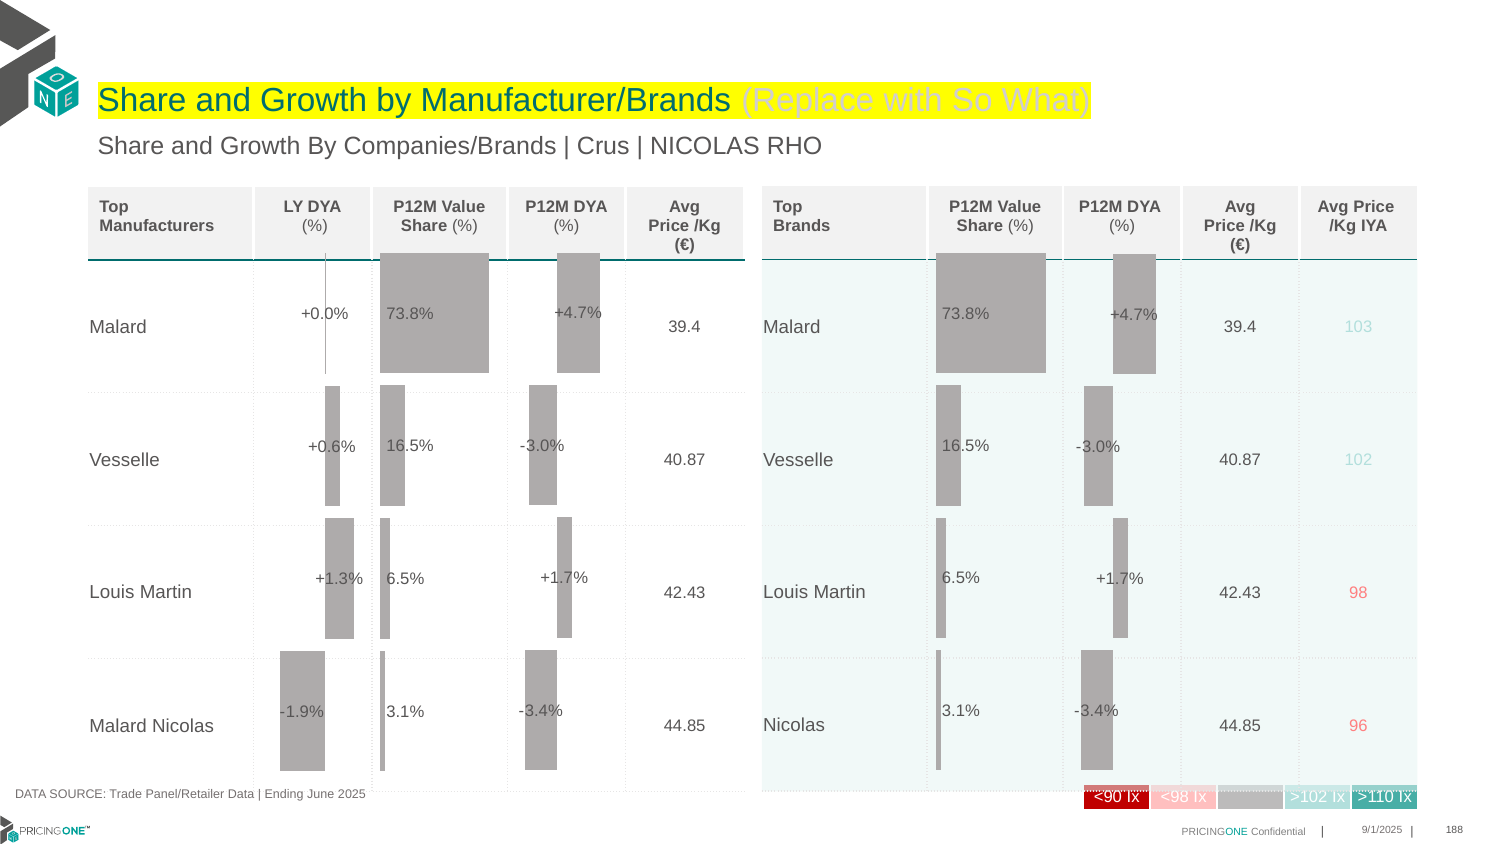

# Share and Growth by Manufacturer/Brands (Replace with So What)

Share and Growth By Companies/Brands | Crus | NICOLAS RHO
| Top Brands | P12M Value Share (%) | P12M DYA (%) | Avg Price /Kg (€) | Avg Price /Kg IYA |
| --- | --- | --- | --- | --- |
| Malard |  |  | 39.4 | 103 |
| Vesselle |  |  | 40.87 | 102 |
| Louis Martin |  |  | 42.43 | 98 |
| Nicolas |  |  | 44.85 | 96 |
| Top Manufacturers | LY DYA (%) | P12M Value Share (%) | P12M DYA (%) | Avg Price /Kg (€) |
| --- | --- | --- | --- | --- |
| Malard |  |  |  | 39.4 |
| Vesselle |  |  |  | 40.87 |
| Louis Martin |  |  |  | 42.43 |
| Malard Nicolas |  |  |  | 44.85 |

### Chart

| Category | Share DYA P12M |
|---|---|
|  | 0.047118635227004324 |

### Chart

| Category | Value Share P12M |
|---|---|
|  | 0.7383854035793059 |

### Chart

| Category | Share DYA LY |
|---|---|
|  | 0.0003019217317444811 |

### Chart

| Category | Value Share |
|---|---|
|  | 0.7383854035793059 |

### Chart

| Category | Share DYA |
|---|---|
|  | 0.047118635227004324 |
DATA SOURCE: Trade Panel/Retailer Data | Ending June 2025
| <90 Ix | <98 Ix |  | >102 Ix | >110 Ix |
| --- | --- | --- | --- | --- |

9/1/2025
188